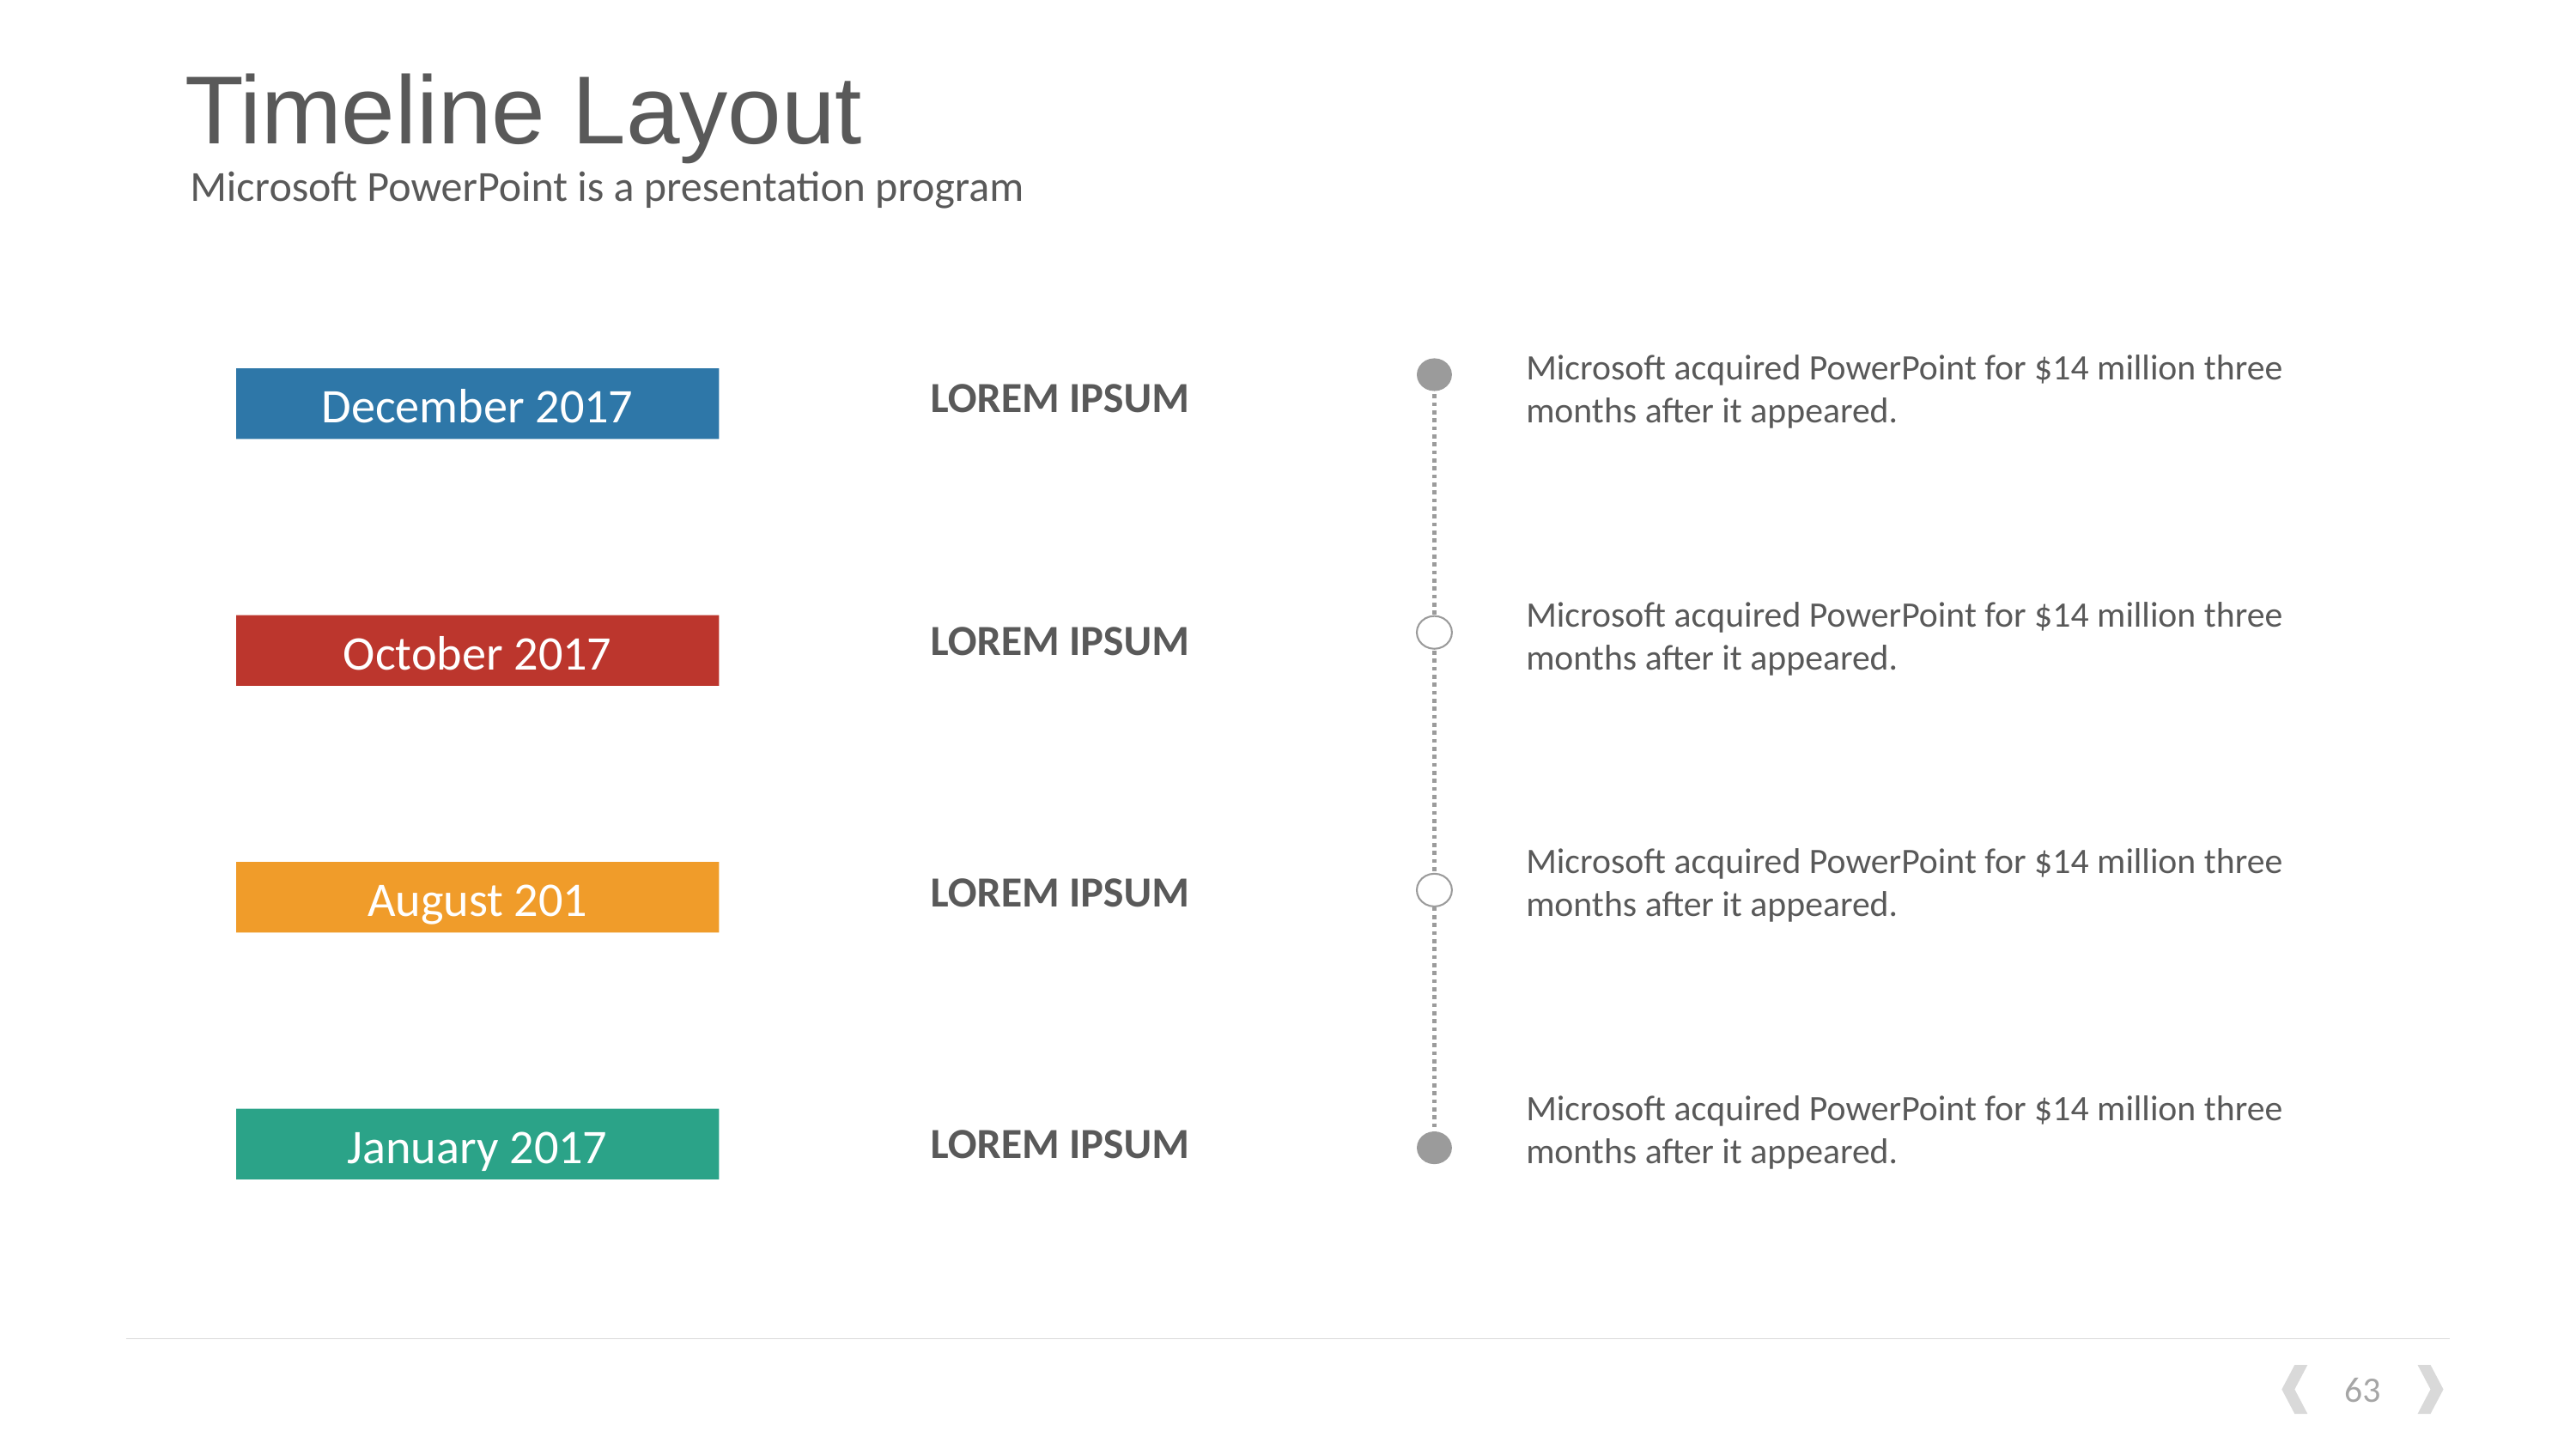

# Timeline Layout
Microsoft PowerPoint is a presentation program
Microsoft acquired PowerPoint for $14 million three months after it appeared.

LOREM IPSUM
December 2017
Microsoft acquired PowerPoint for $14 million three months after it appeared.
LOREM IPSUM
October 2017

Microsoft acquired PowerPoint for $14 million three months after it appeared.
LOREM IPSUM
August 201

Microsoft acquired PowerPoint for $14 million three months after it appeared.
January 2017
LOREM IPSUM